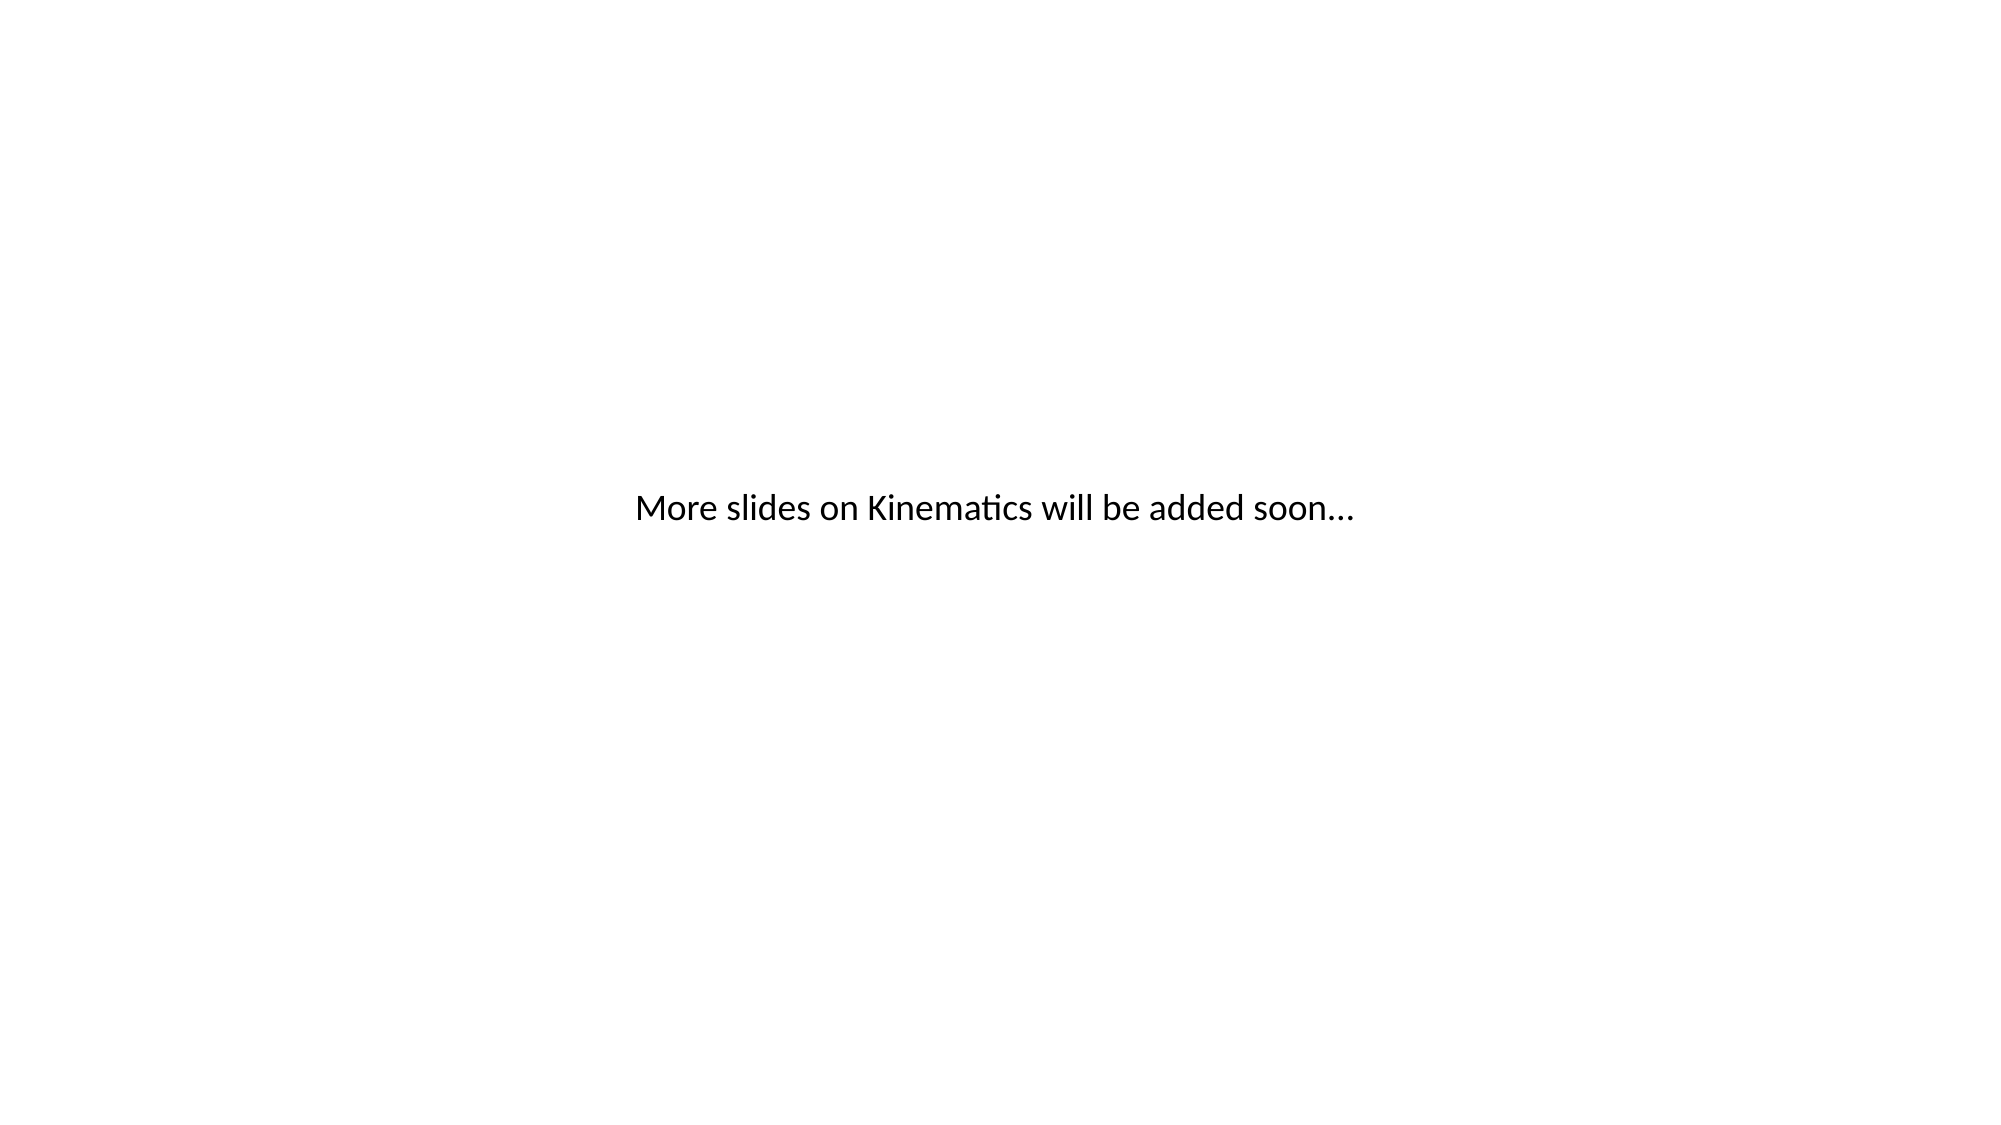

More slides on Kinematics will be added soon…